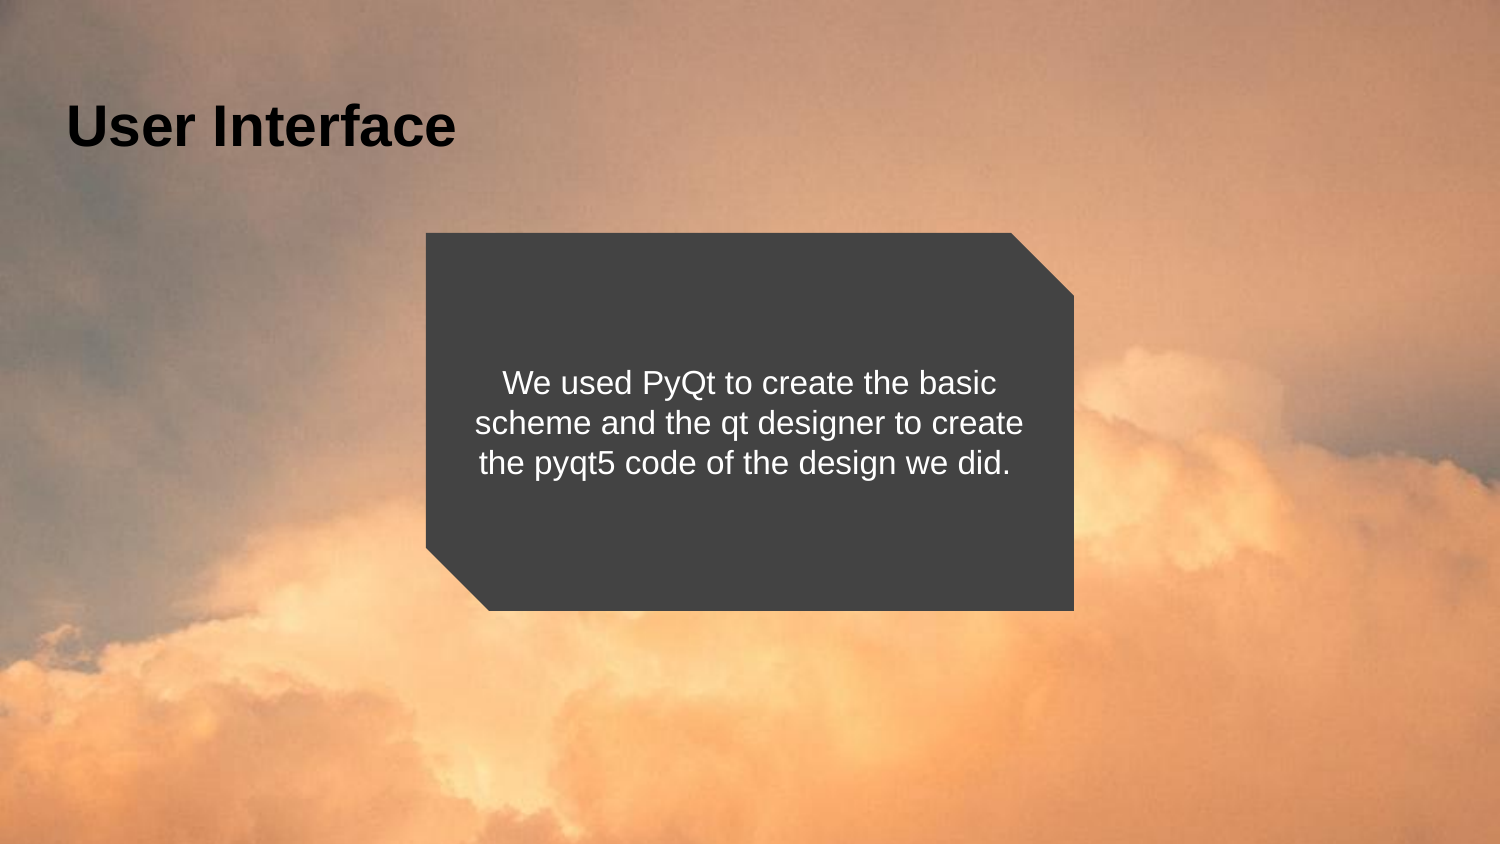

# User Interface

We used PyQt to create the basic scheme and the qt designer to create the pyqt5 code of the design we did.